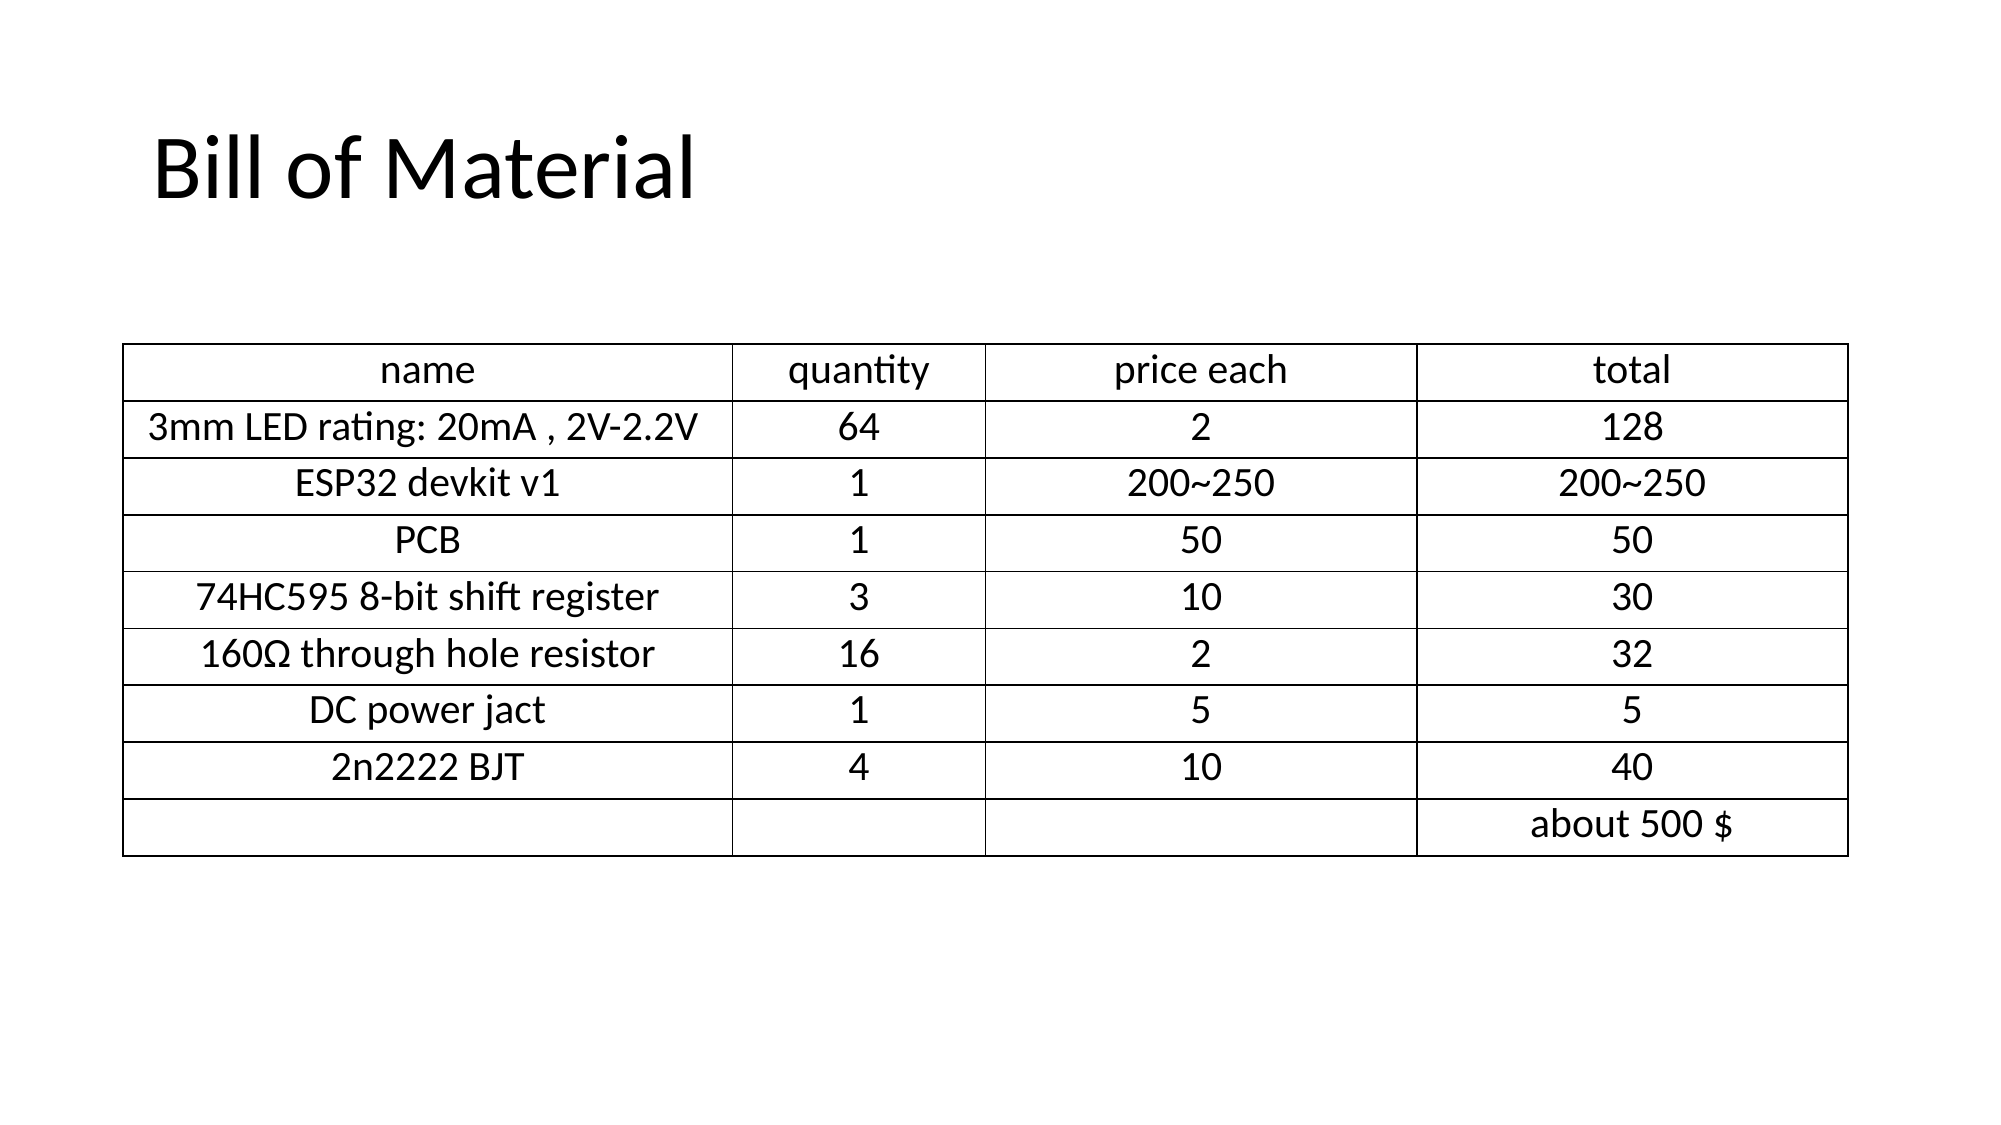

# Bill of Material
| name | quantity | price each | total |
| --- | --- | --- | --- |
| 3mm LED rating: 20mA , 2V-2.2V | 64 | 2 | 128 |
| ESP32 devkit v1 | 1 | 200~250 | 200~250 |
| PCB | 1 | 50 | 50 |
| 74HC595 8-bit shift register | 3 | 10 | 30 |
| 160Ω through hole resistor | 16 | 2 | 32 |
| DC power jact | 1 | 5 | 5 |
| 2n2222 BJT | 4 | 10 | 40 |
|  |  |  | about 500 $ |